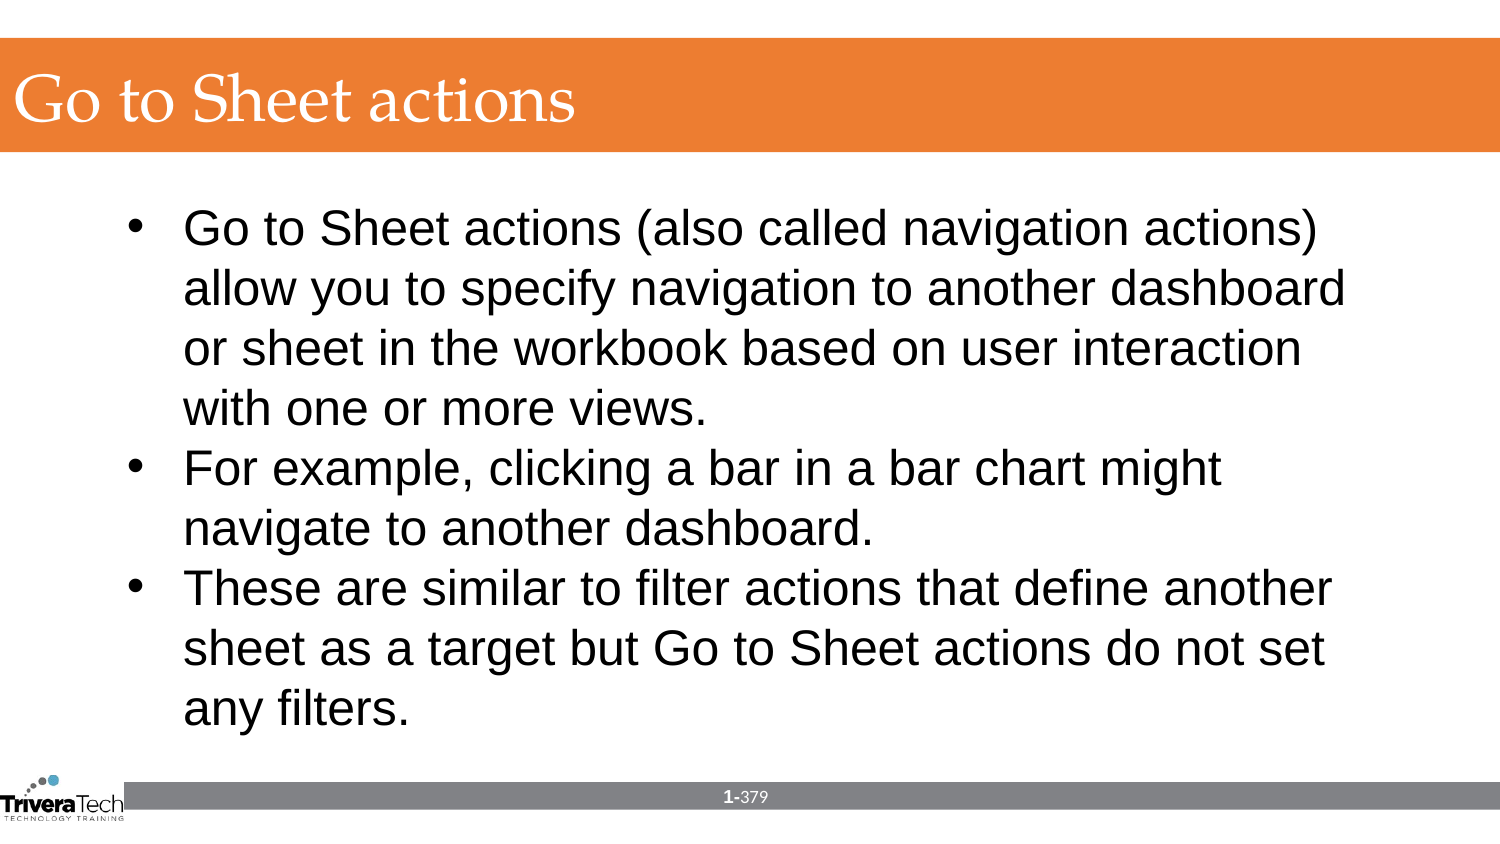

Go to Sheet actions
Go to Sheet actions (also called navigation actions) allow you to specify navigation to another dashboard or sheet in the workbook based on user interaction with one or more views.
For example, clicking a bar in a bar chart might navigate to another dashboard.
These are similar to filter actions that define another sheet as a target but Go to Sheet actions do not set any filters.
1-379